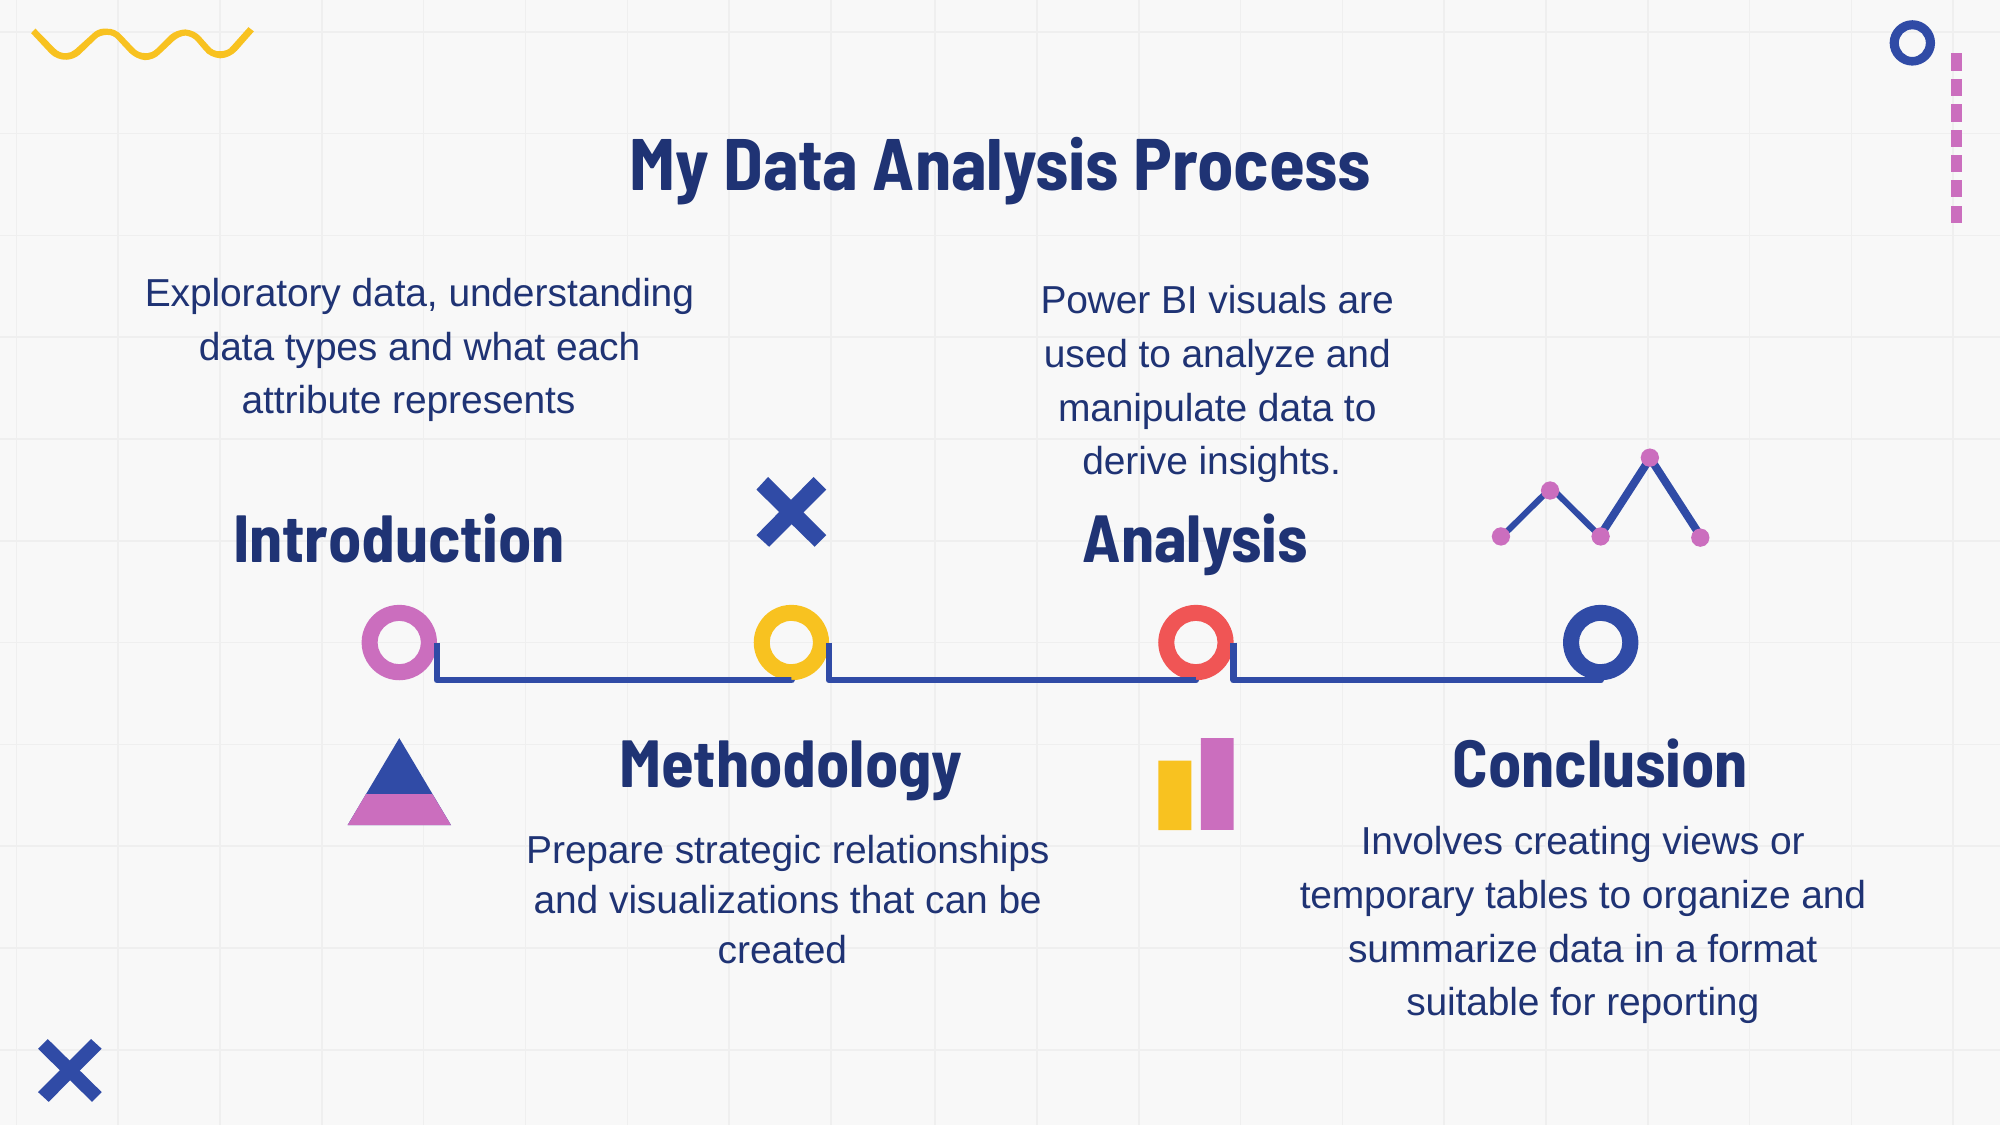

# My Data Analysis Process
Exploratory data, understanding data types and what each attribute represents
Power BI visuals are used to analyze and manipulate data to derive insights.

Introduction
Analysis

Methodology
Conclusion

Involves creating views or temporary tables to organize and summarize data in a format suitable for reporting
Prepare strategic relationships and visualizations that can be created